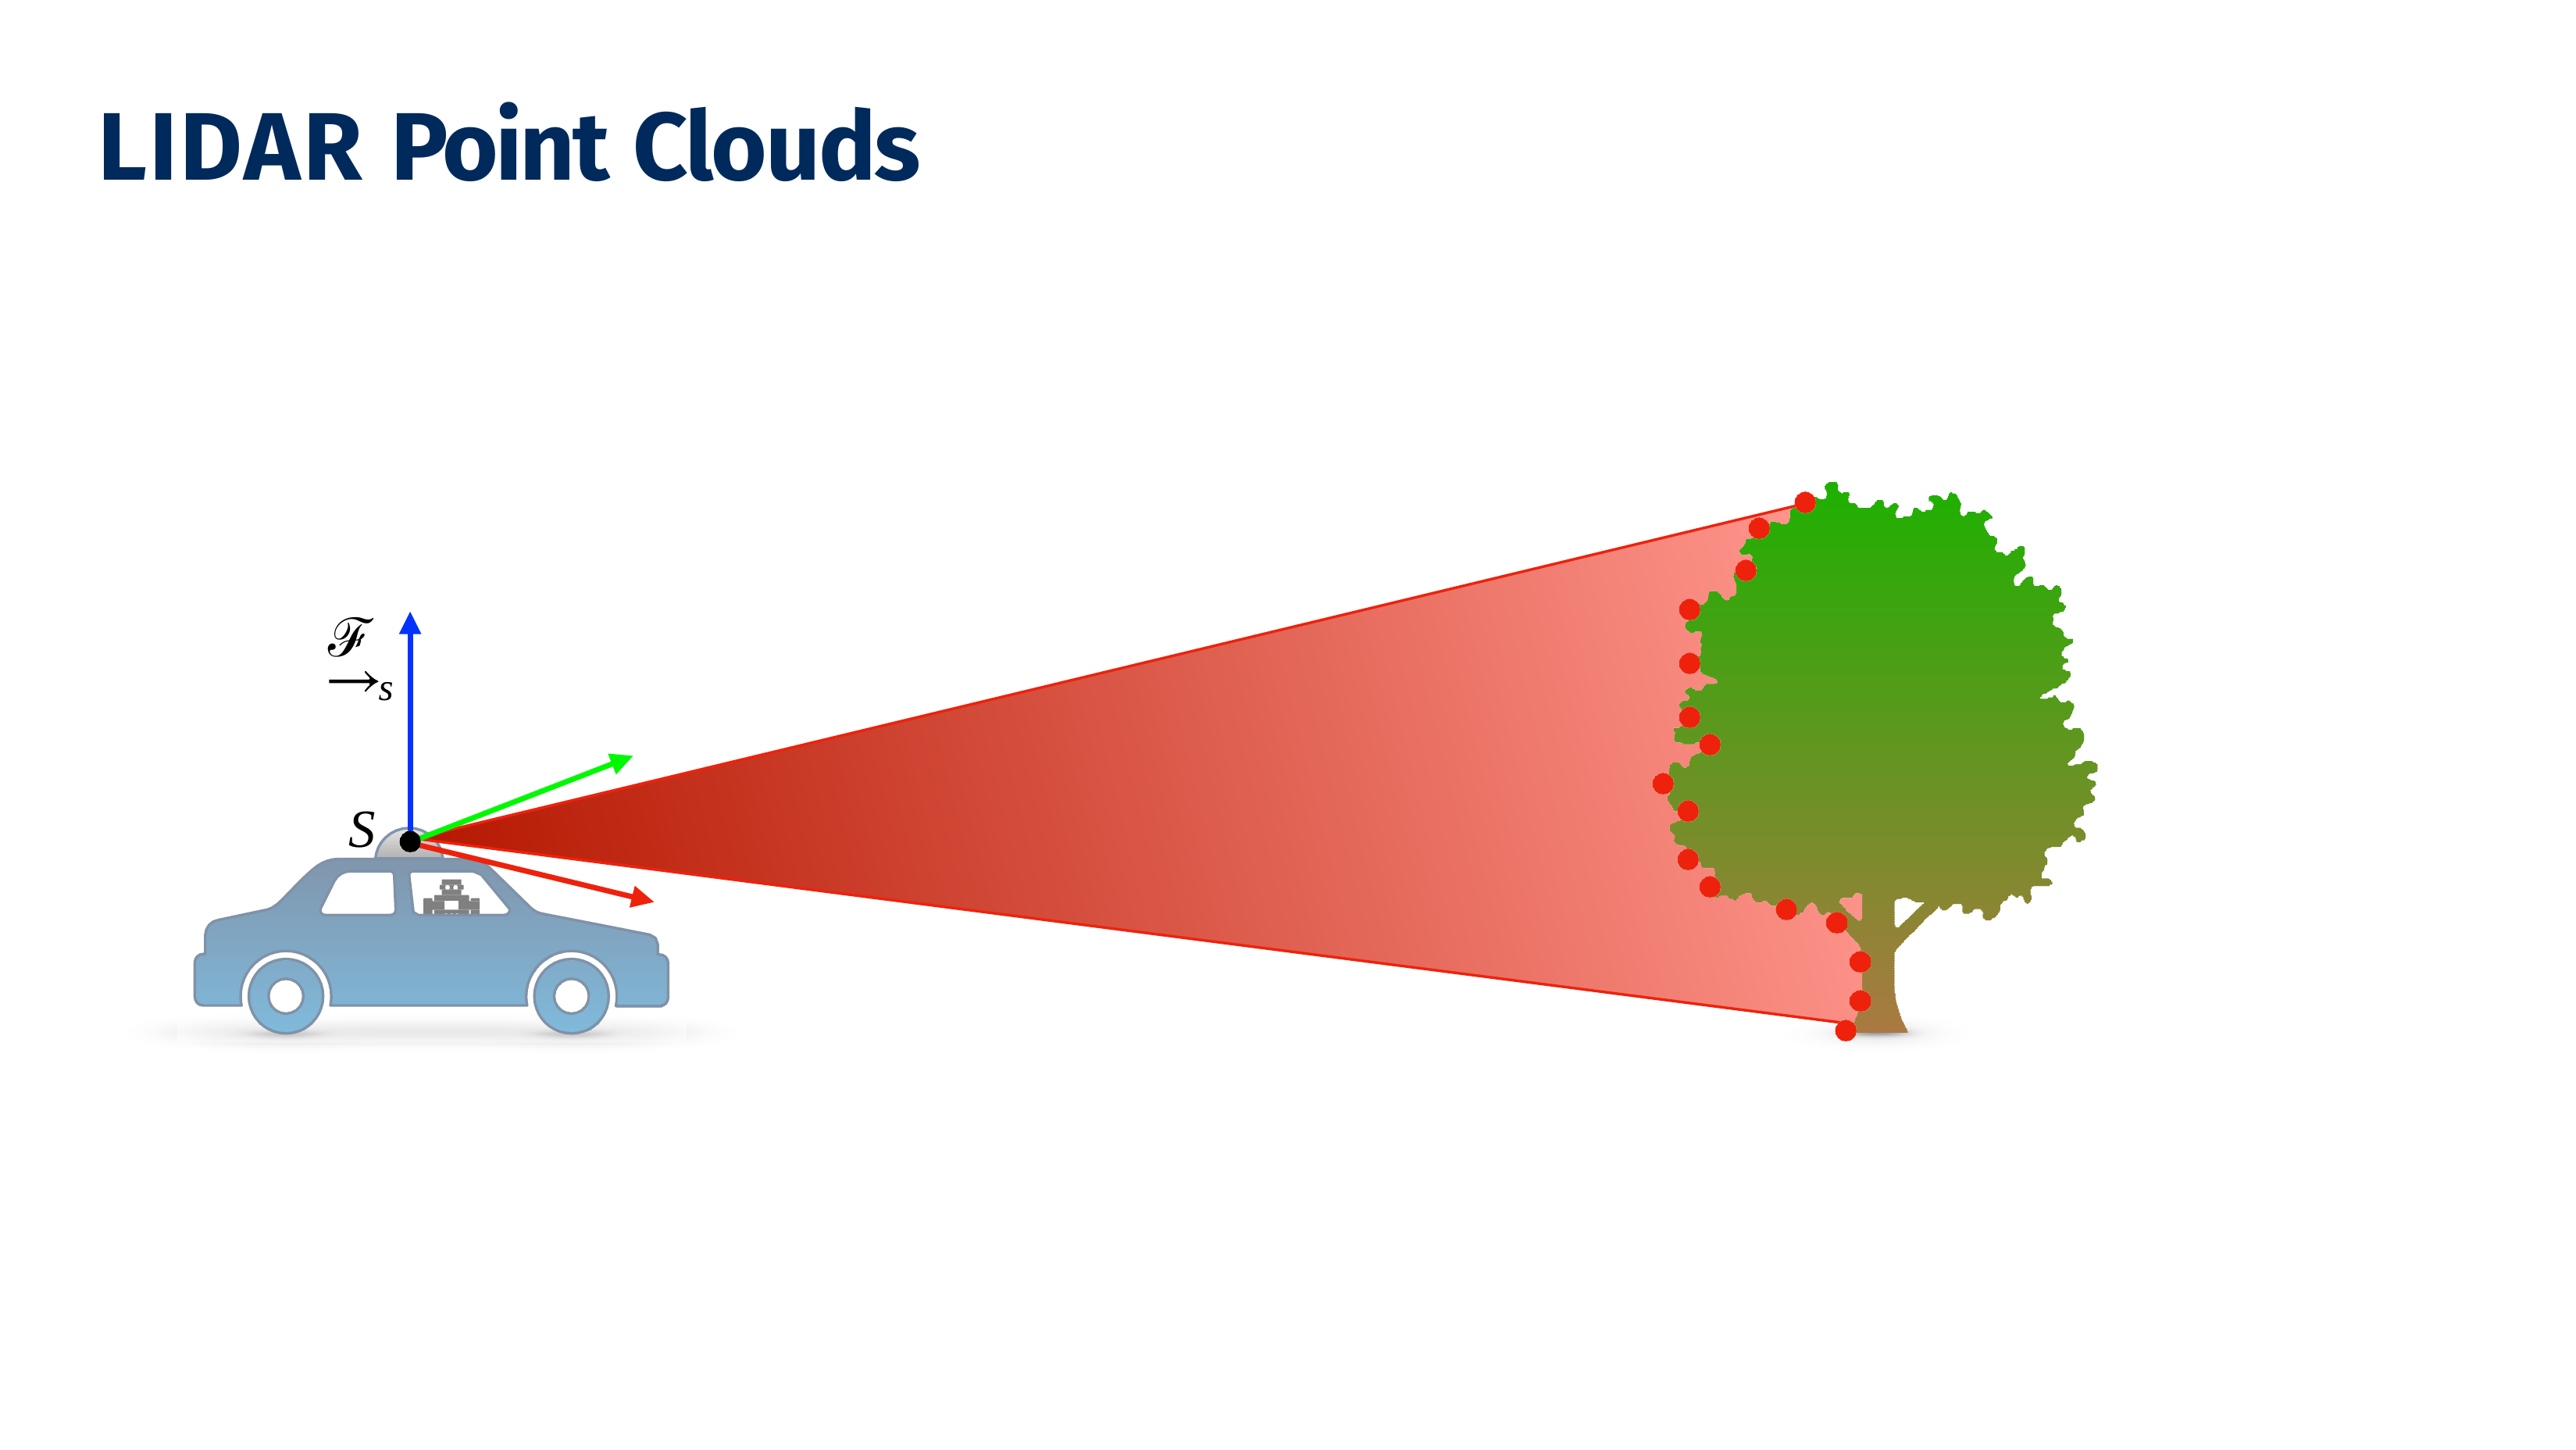

# LIDAR Point Clouds

ℱ
s

S